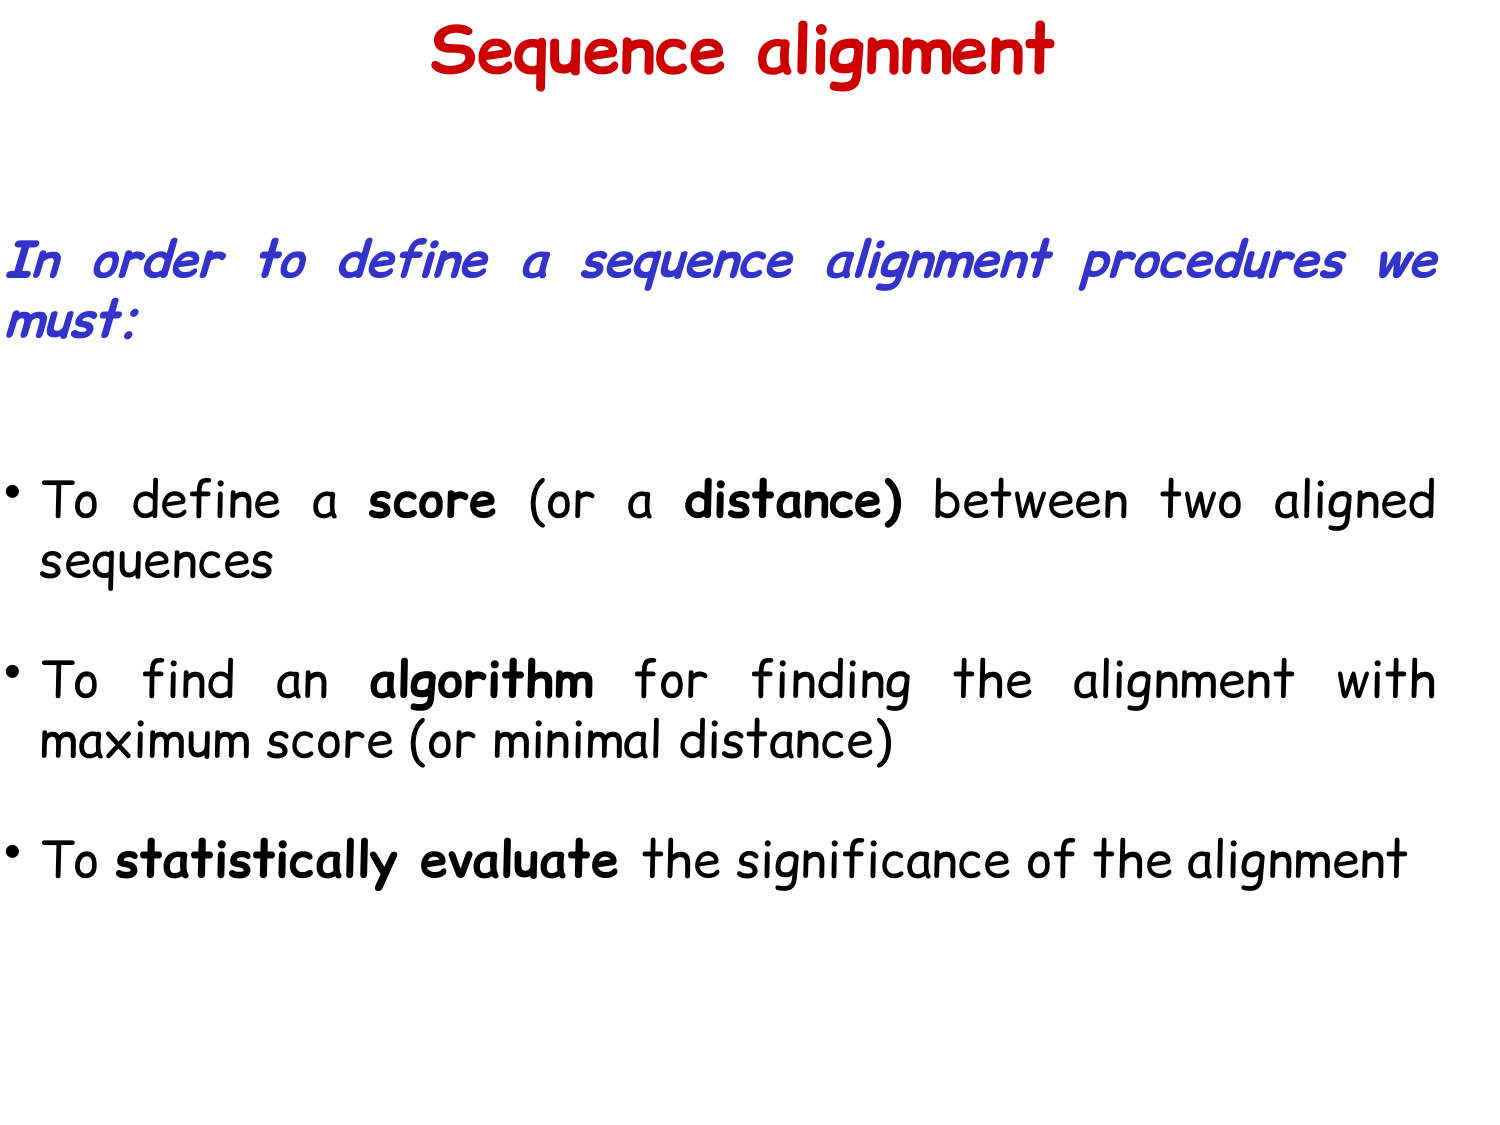

Sequence alignment
In order to define a sequence alignment procedures we must:

To define a score (or a distance) between two aligned sequences

To find an algorithm for finding the alignment with maximum score (or minimal distance)

To statistically evaluate the significance of the alignment